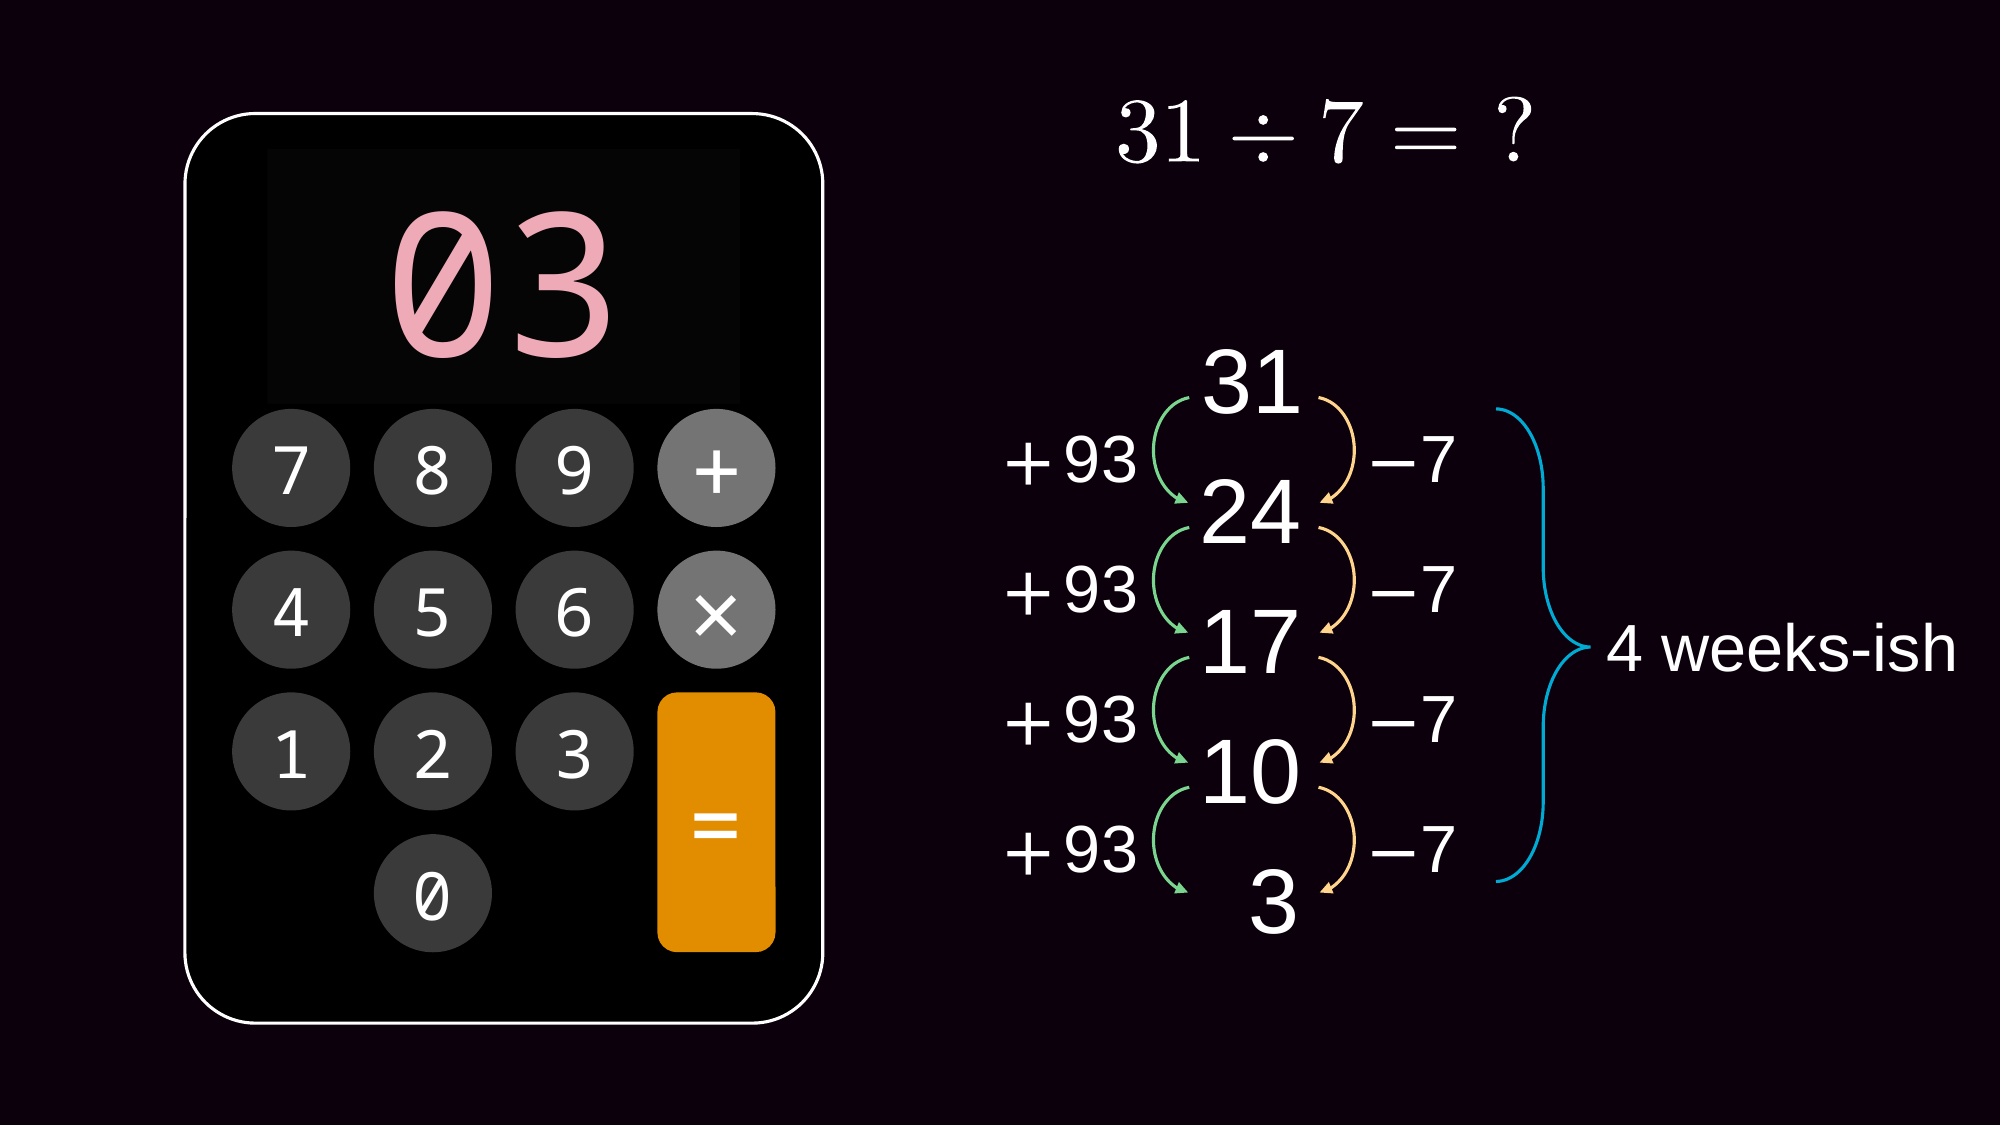

10
09
93
03
31

7
8
9
+
+ 93
−7

24

+ 93
−7
4
5
6
×
17
4 weeks-ish

+ 93
−7
1
2
3
=
10

+ 93
−7
0
3